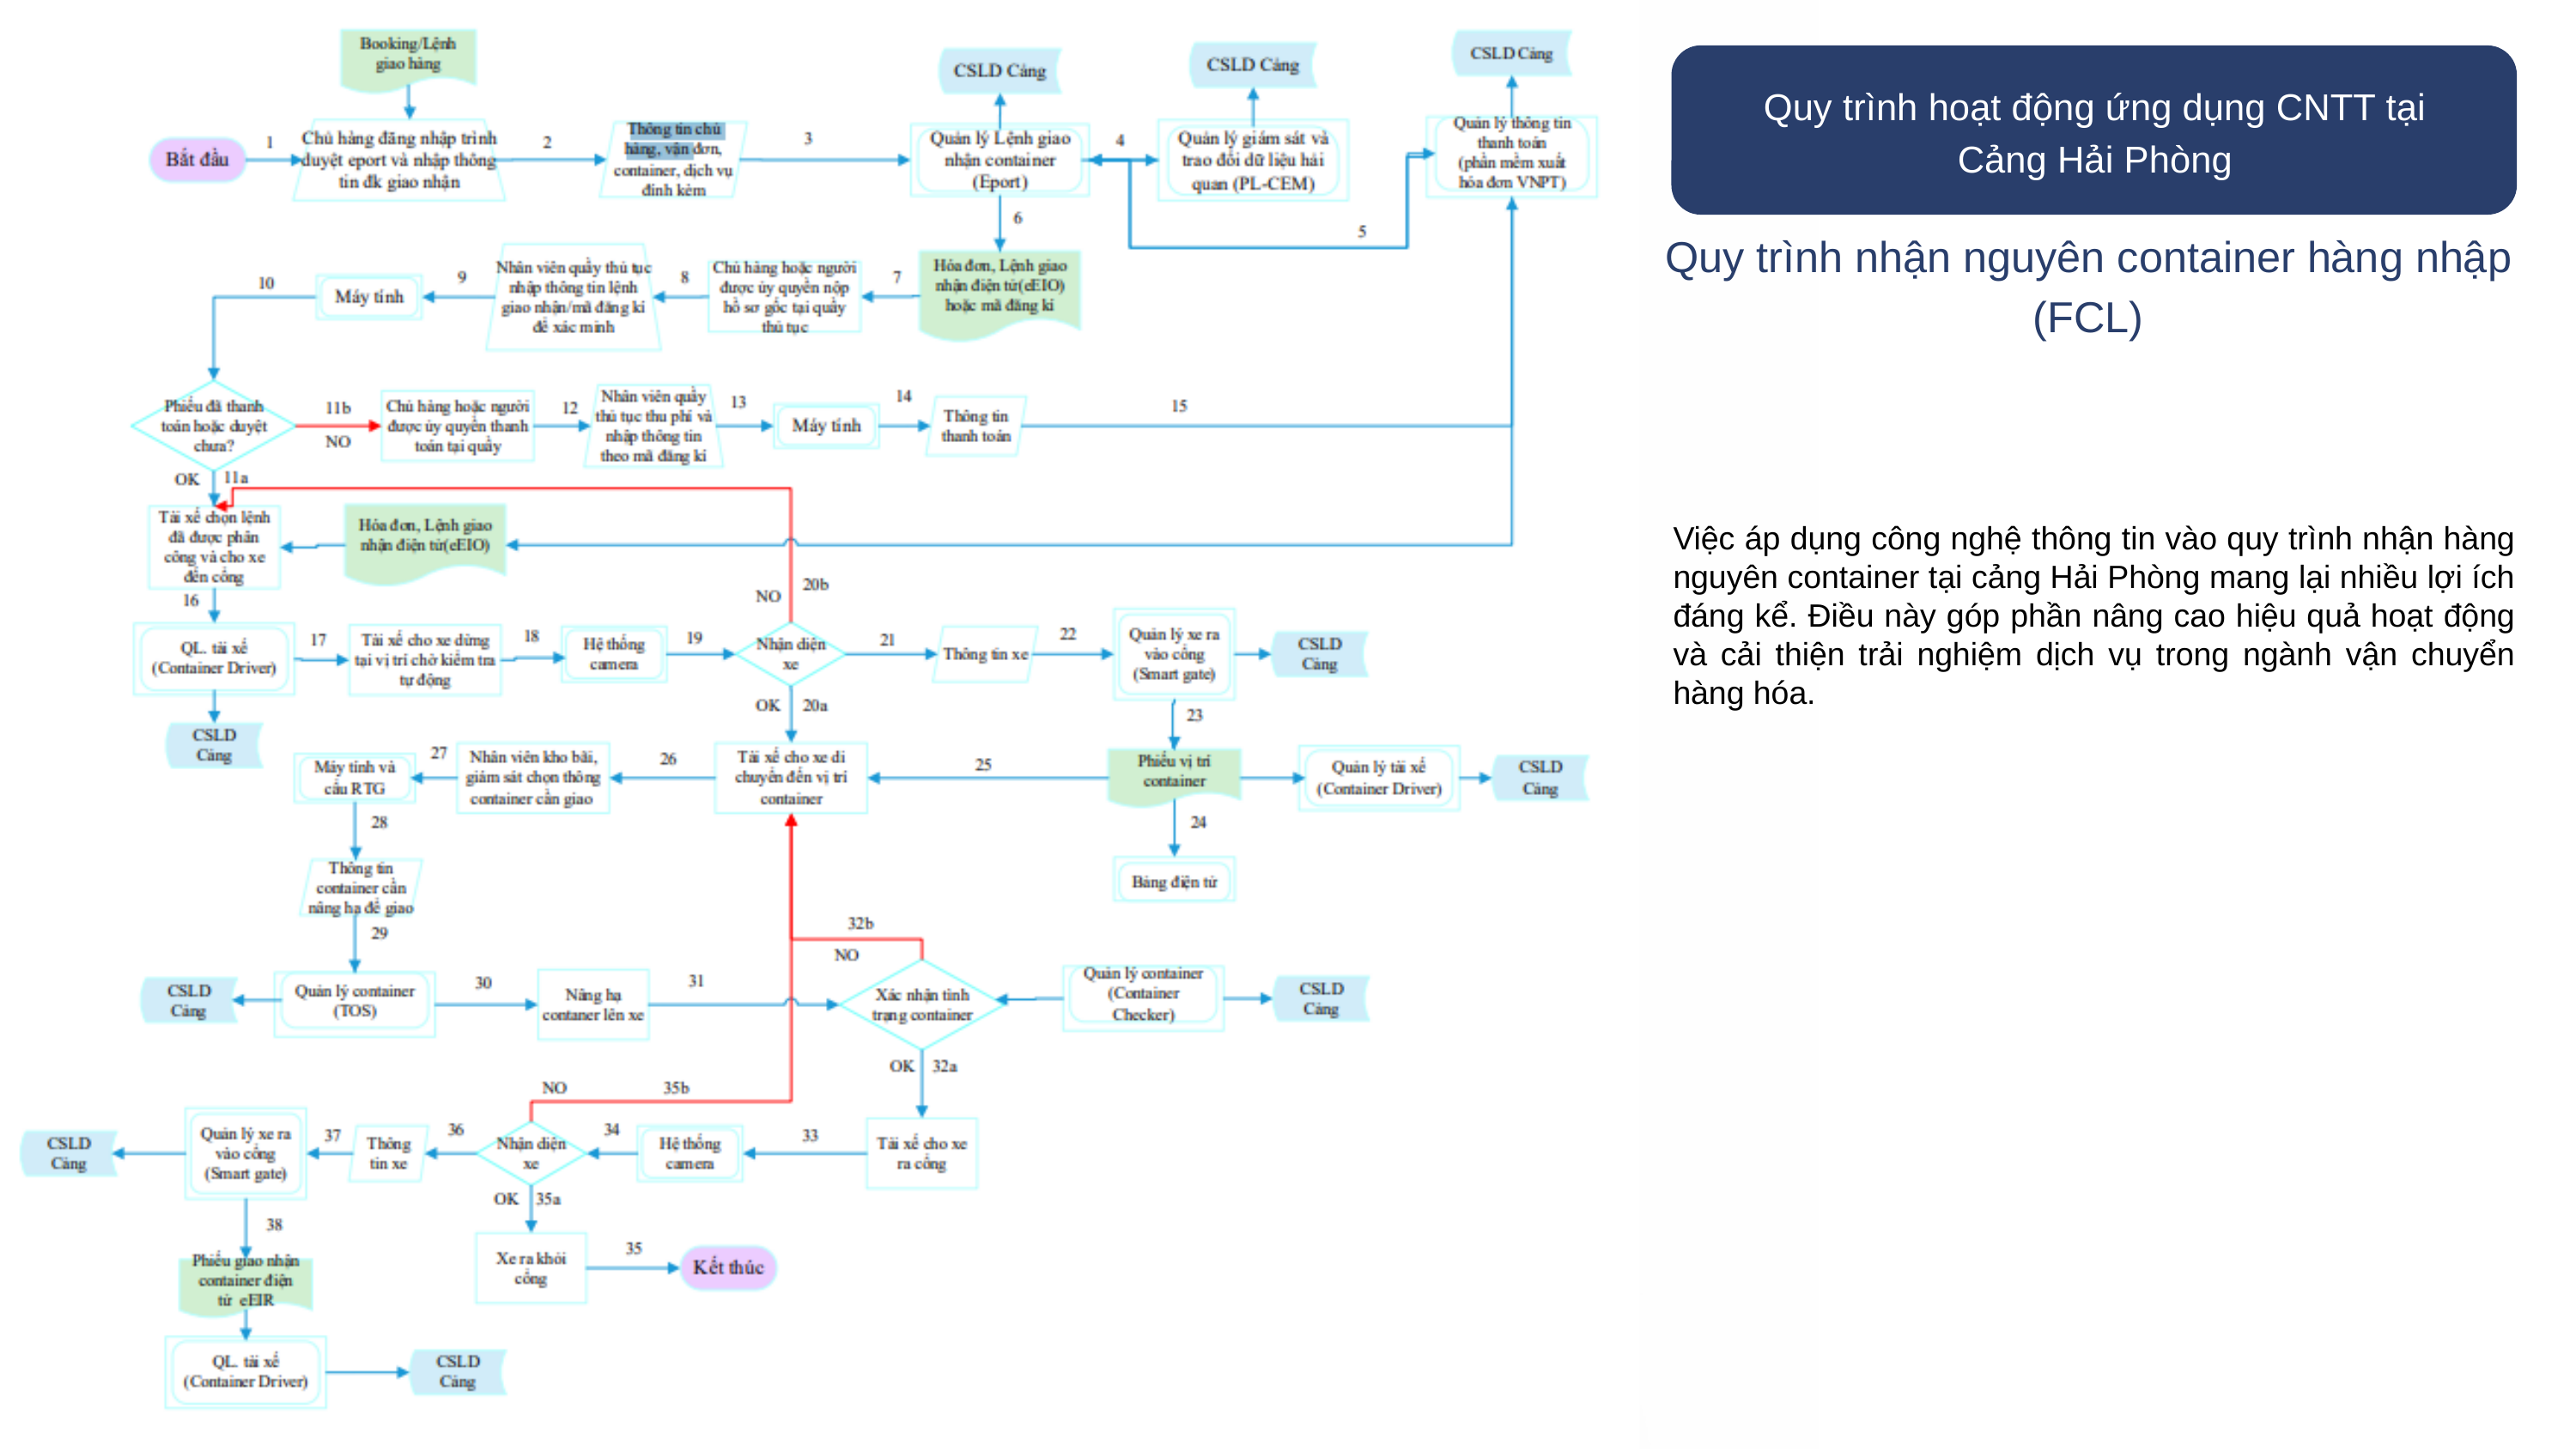

Quy trình hoạt động ứng dụng CNTT tại Cảng Hải Phòng
Quy trình nhận nguyên container hàng nhập (FCL)
Việc áp dụng công nghệ thông tin vào quy trình nhận hàng nguyên container tại cảng Hải Phòng mang lại nhiều lợi ích đáng kể. Điều này góp phần nâng cao hiệu quả hoạt động và cải thiện trải nghiệm dịch vụ trong ngành vận chuyển hàng hóa.